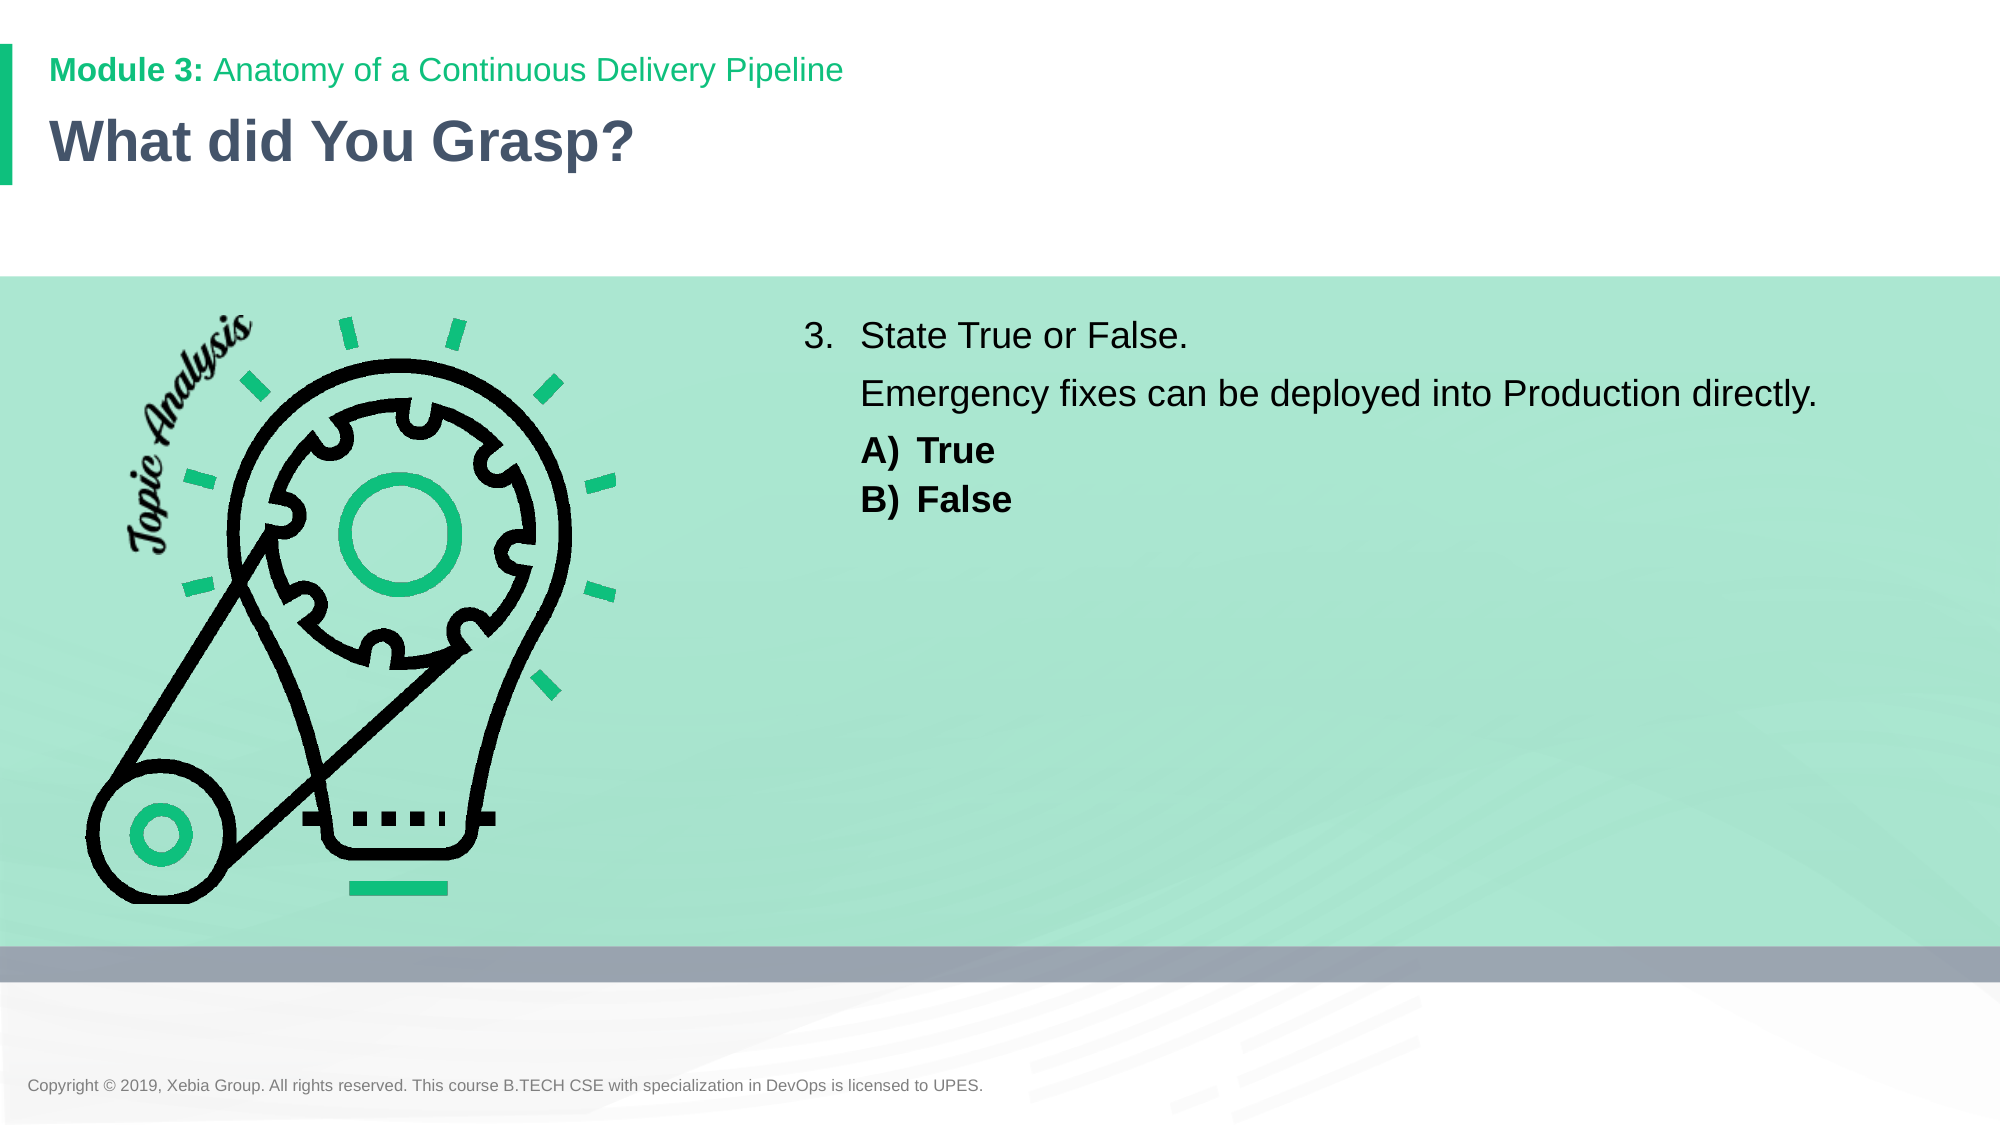

# What did You Grasp?
3.	State True or False.
	Emergency fixes can be deployed into Production directly.
True
False